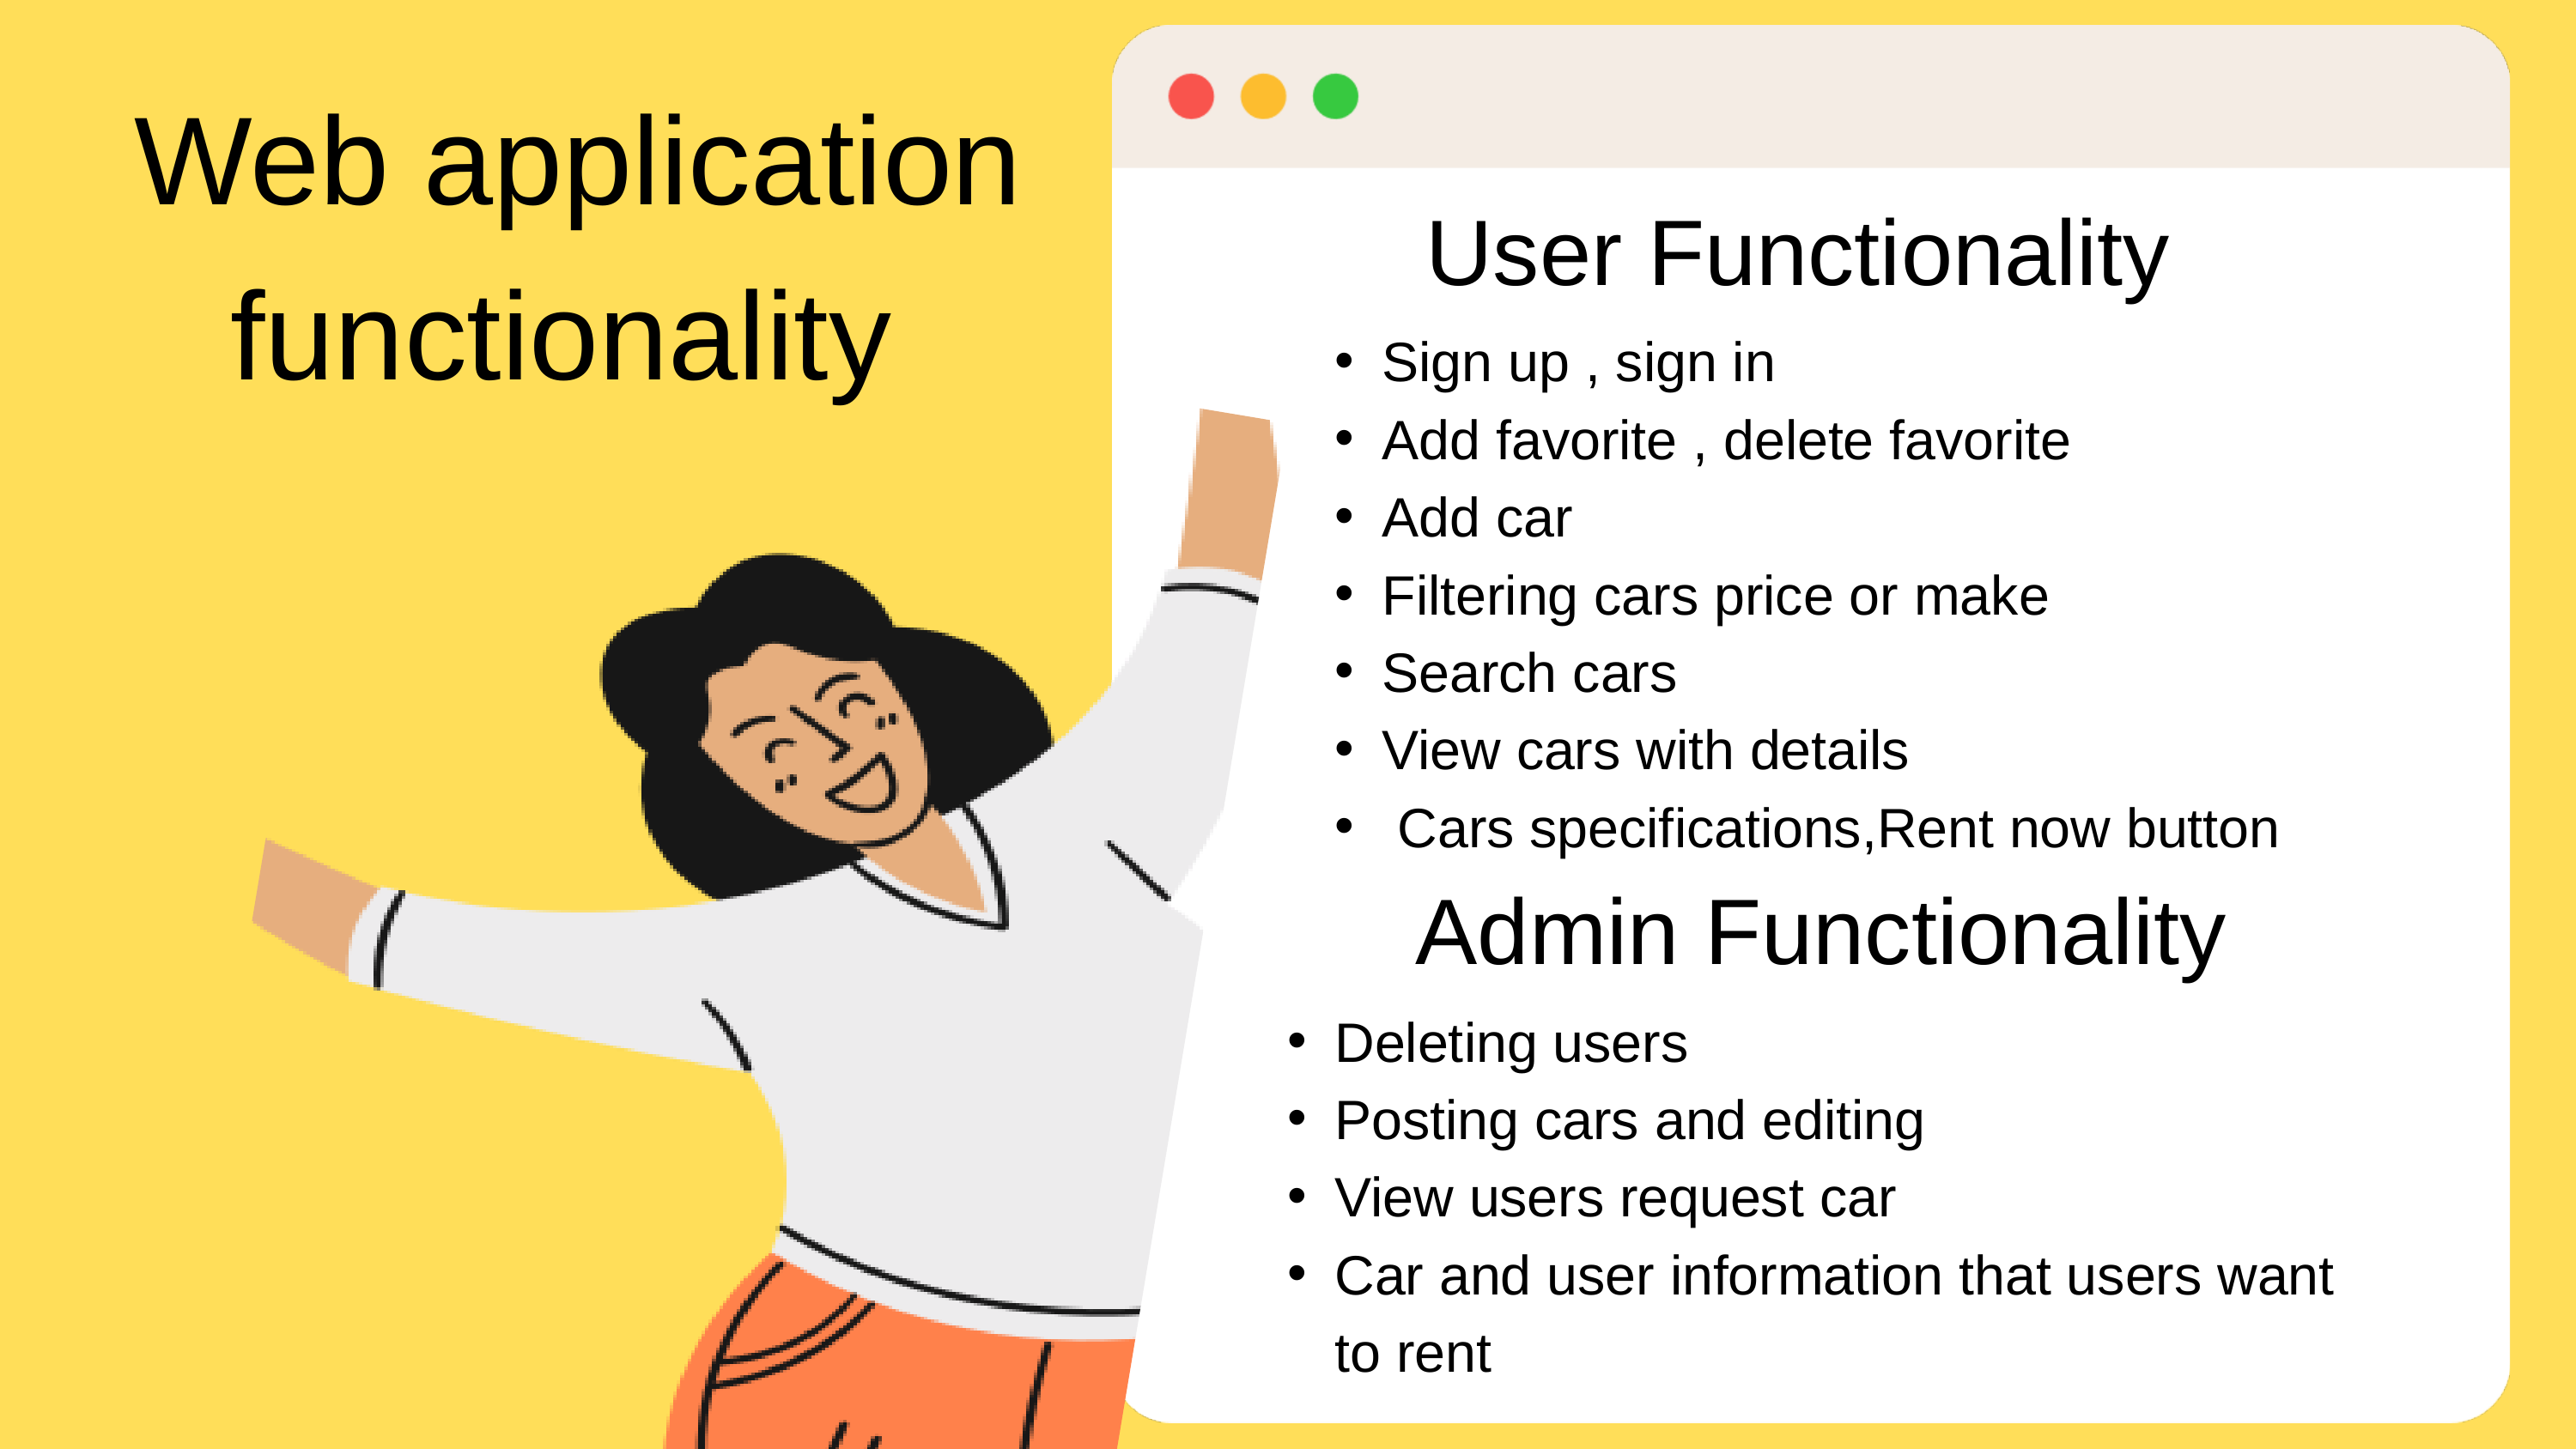

Web application functionality
User Functionality
Sign up , sign in
Add favorite , delete favorite
Add car
Filtering cars price or make
Search cars
View cars with details
 Cars specifications,Rent now button

Admin Functionality
Deleting users
Posting cars and editing
View users request car
Car and user information that users want to rent